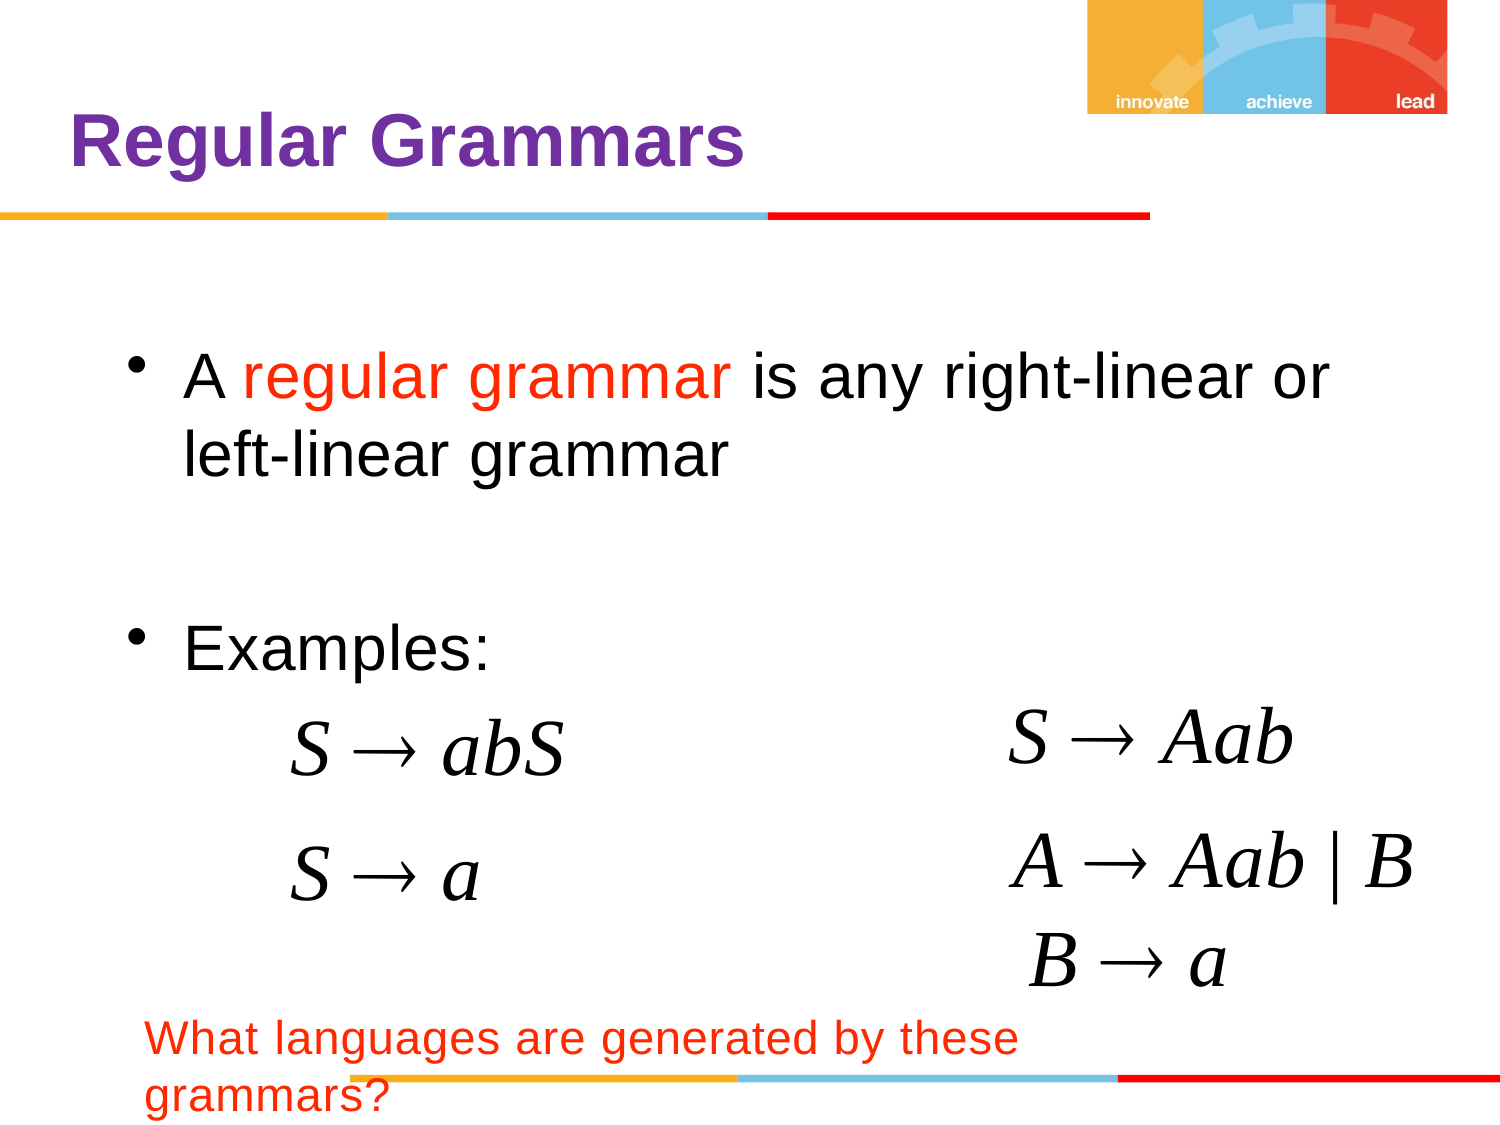

# Regular Grammars
A regular grammar is any right-linear or  left-linear grammar
Examples:
S → abS
S → a
S → Aab
A → Aab | B
B → a
What languages are generated by these grammars?